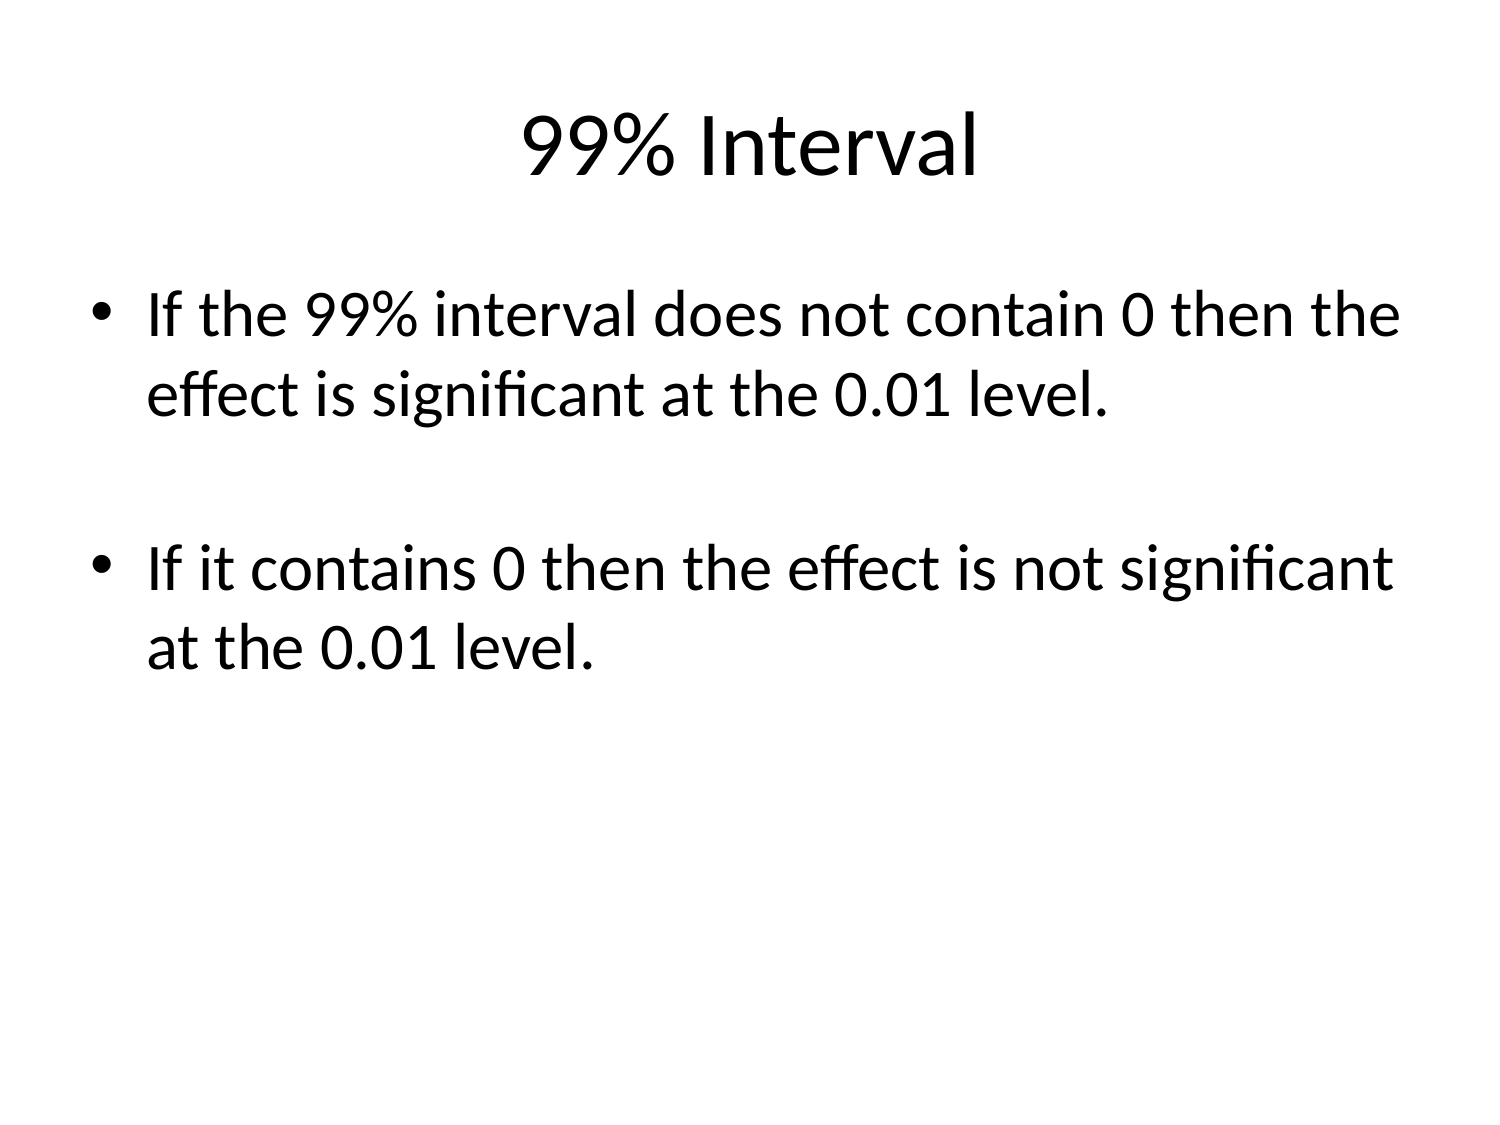

# 99% Interval
If the 99% interval does not contain 0 then the effect is significant at the 0.01 level.
If it contains 0 then the effect is not significant at the 0.01 level.